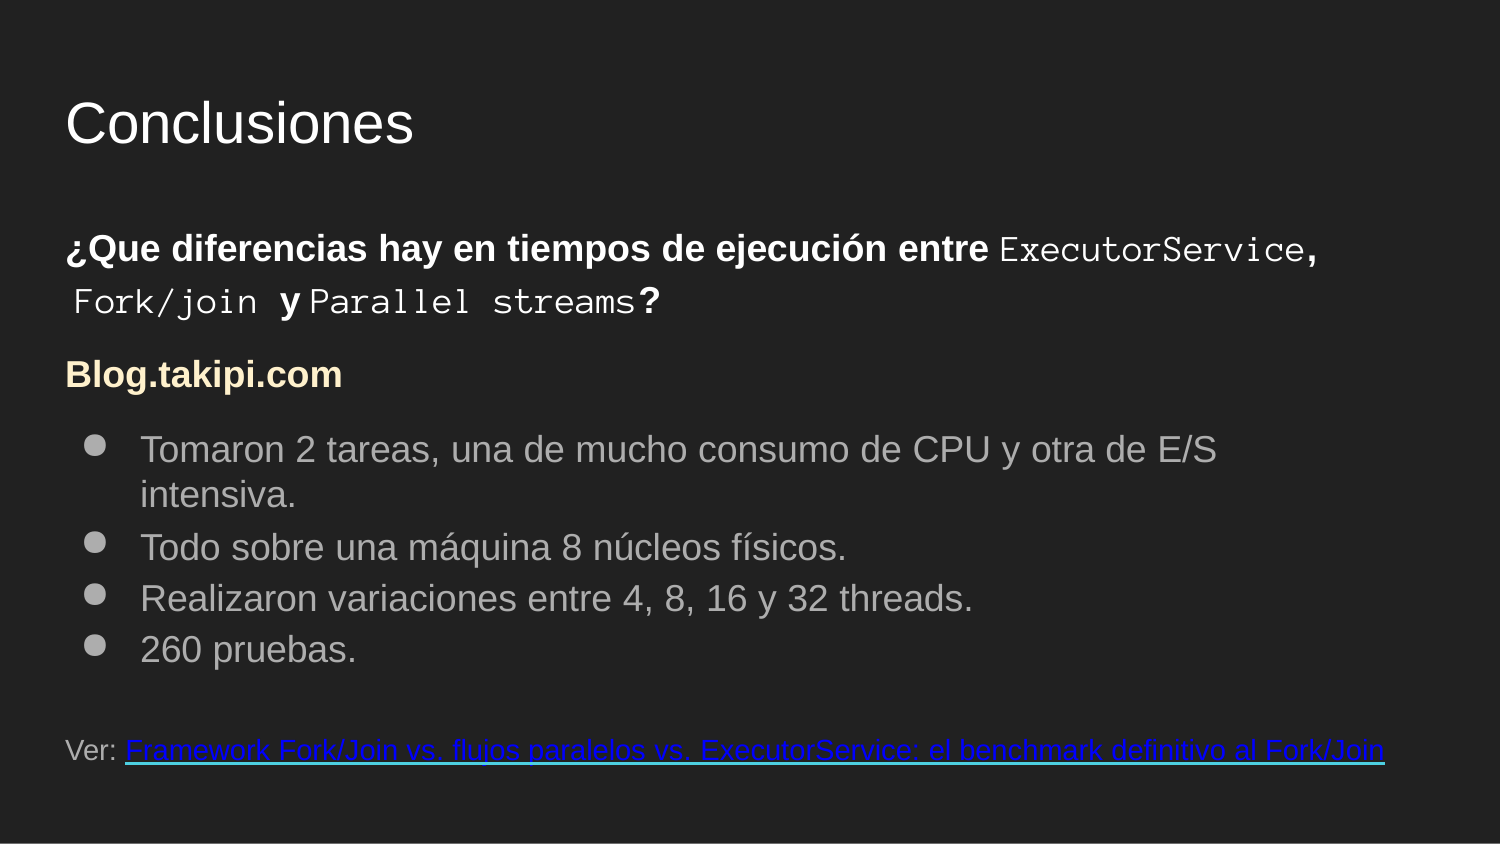

# Conclusiones
¿Que diferencias hay en tiempos de ejecución entre ExecutorService,  Fork/join y Parallel streams?
Blog.takipi.com
Tomaron 2 tareas, una de mucho consumo de CPU y otra de E/S intensiva.
Todo sobre una máquina 8 núcleos físicos.
Realizaron variaciones entre 4, 8, 16 y 32 threads.
260 pruebas.
Ver: Framework Fork/Join vs. flujos paralelos vs. ExecutorService: el benchmark definitivo al Fork/Join